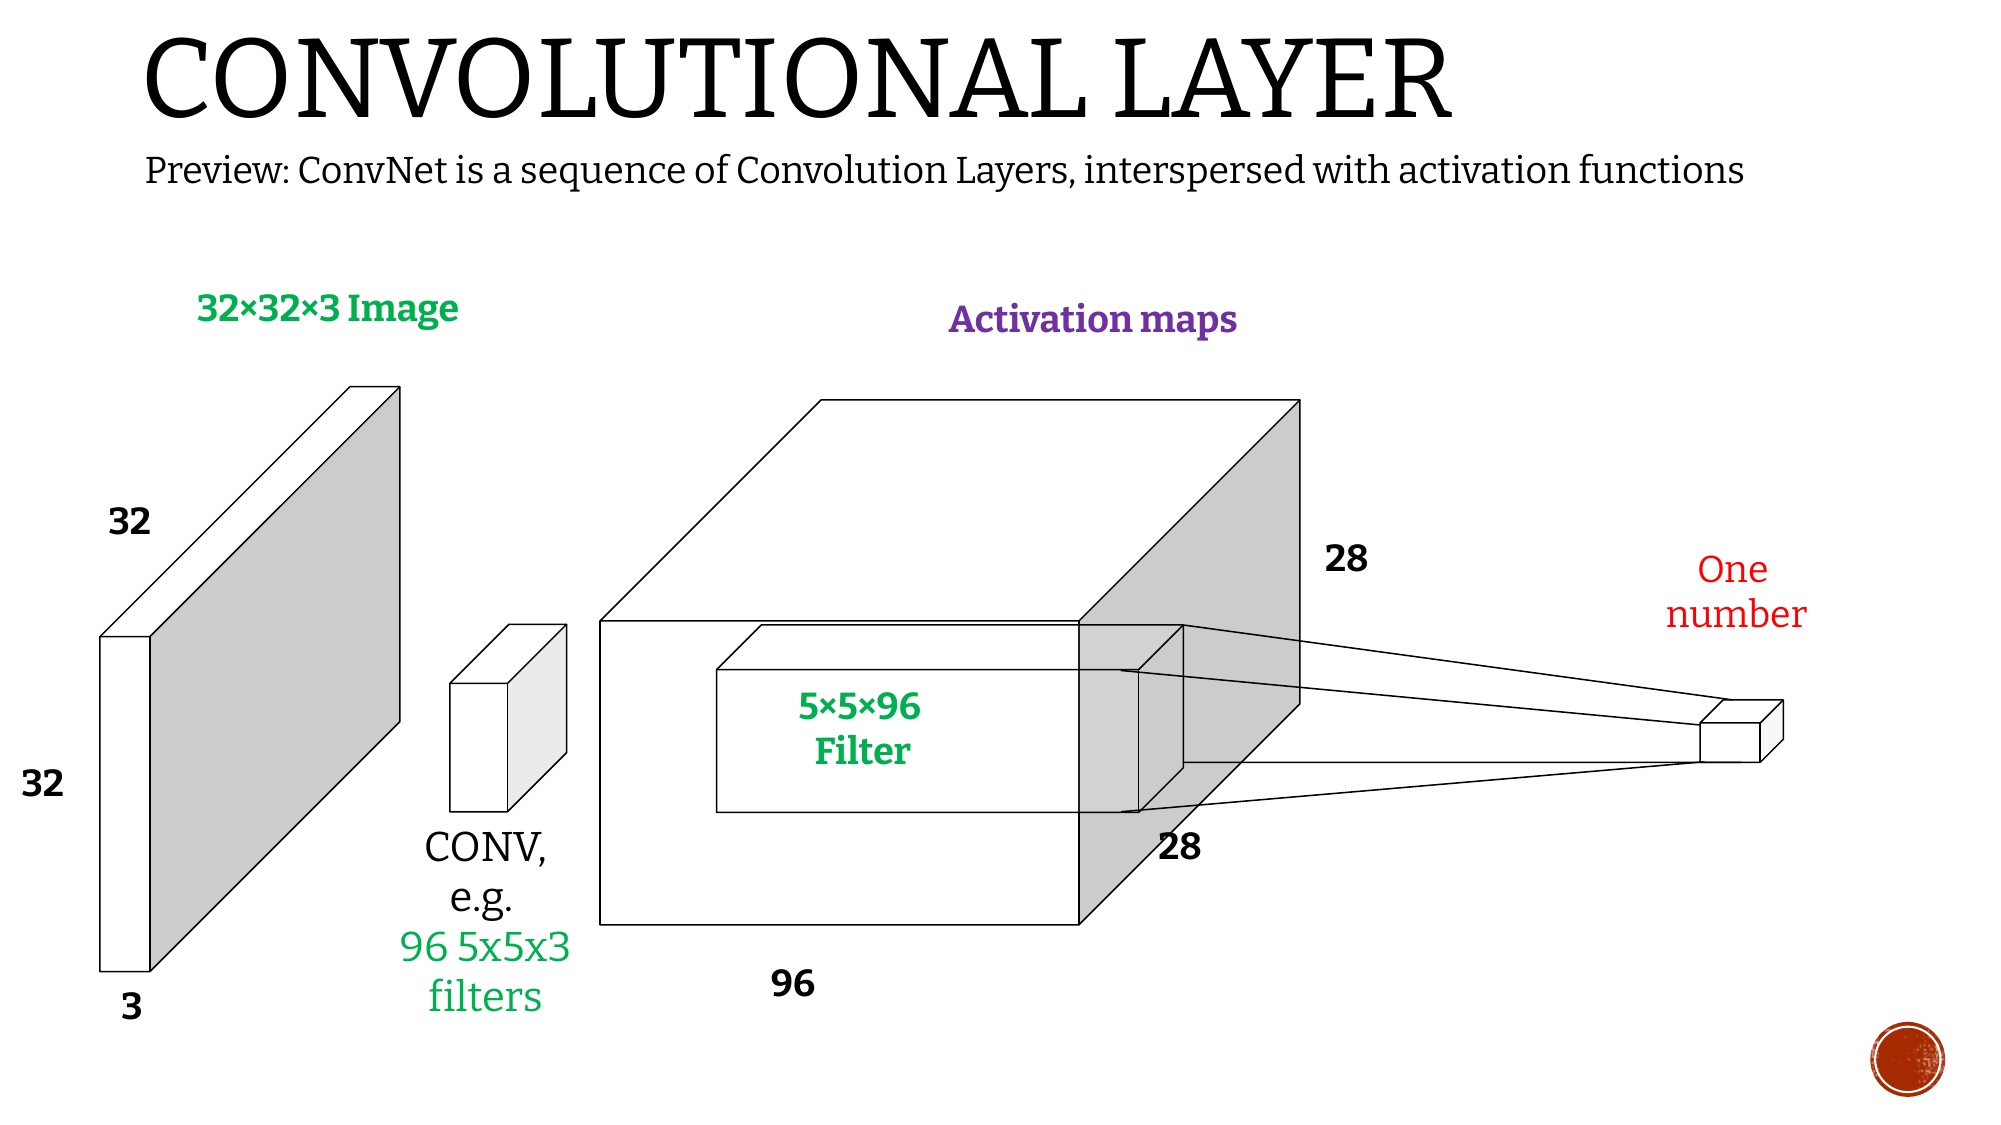

# Convolutional Layer
Preview: ConvNet is a sequence of Convolution Layers, interspersed with activation functions
32×32×3 Image
Activation maps

32
28
One
number

5×5×96
Filter

32
CONV, e.g.
96 5x5x3 filters
28
96
3